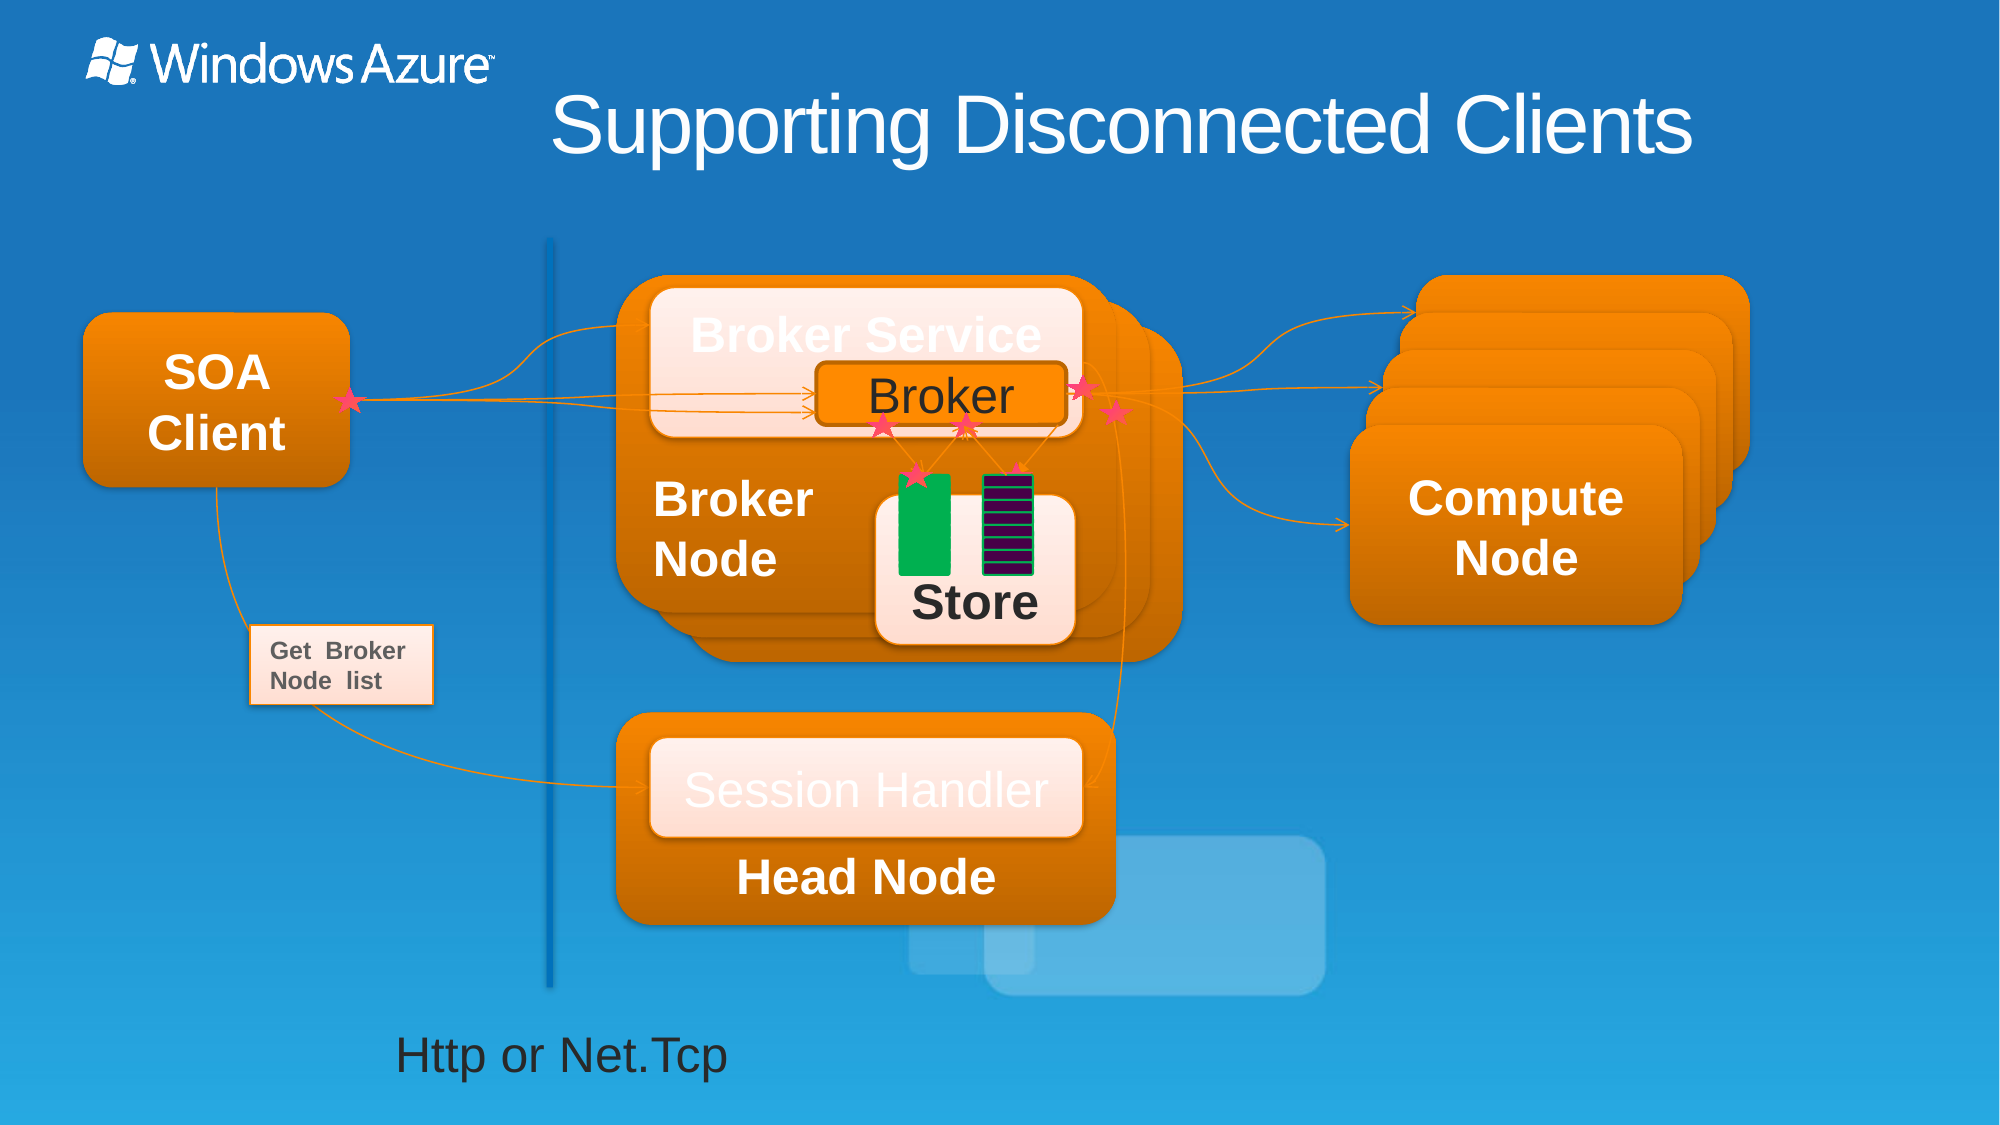

# Supporting Disconnected Clients
Broker
Node

Broker Service

SOA Client

Broker

Compute Node

Store

Get  Broker Node  list
Head Node
Session Handler

Http or Net.Tcp